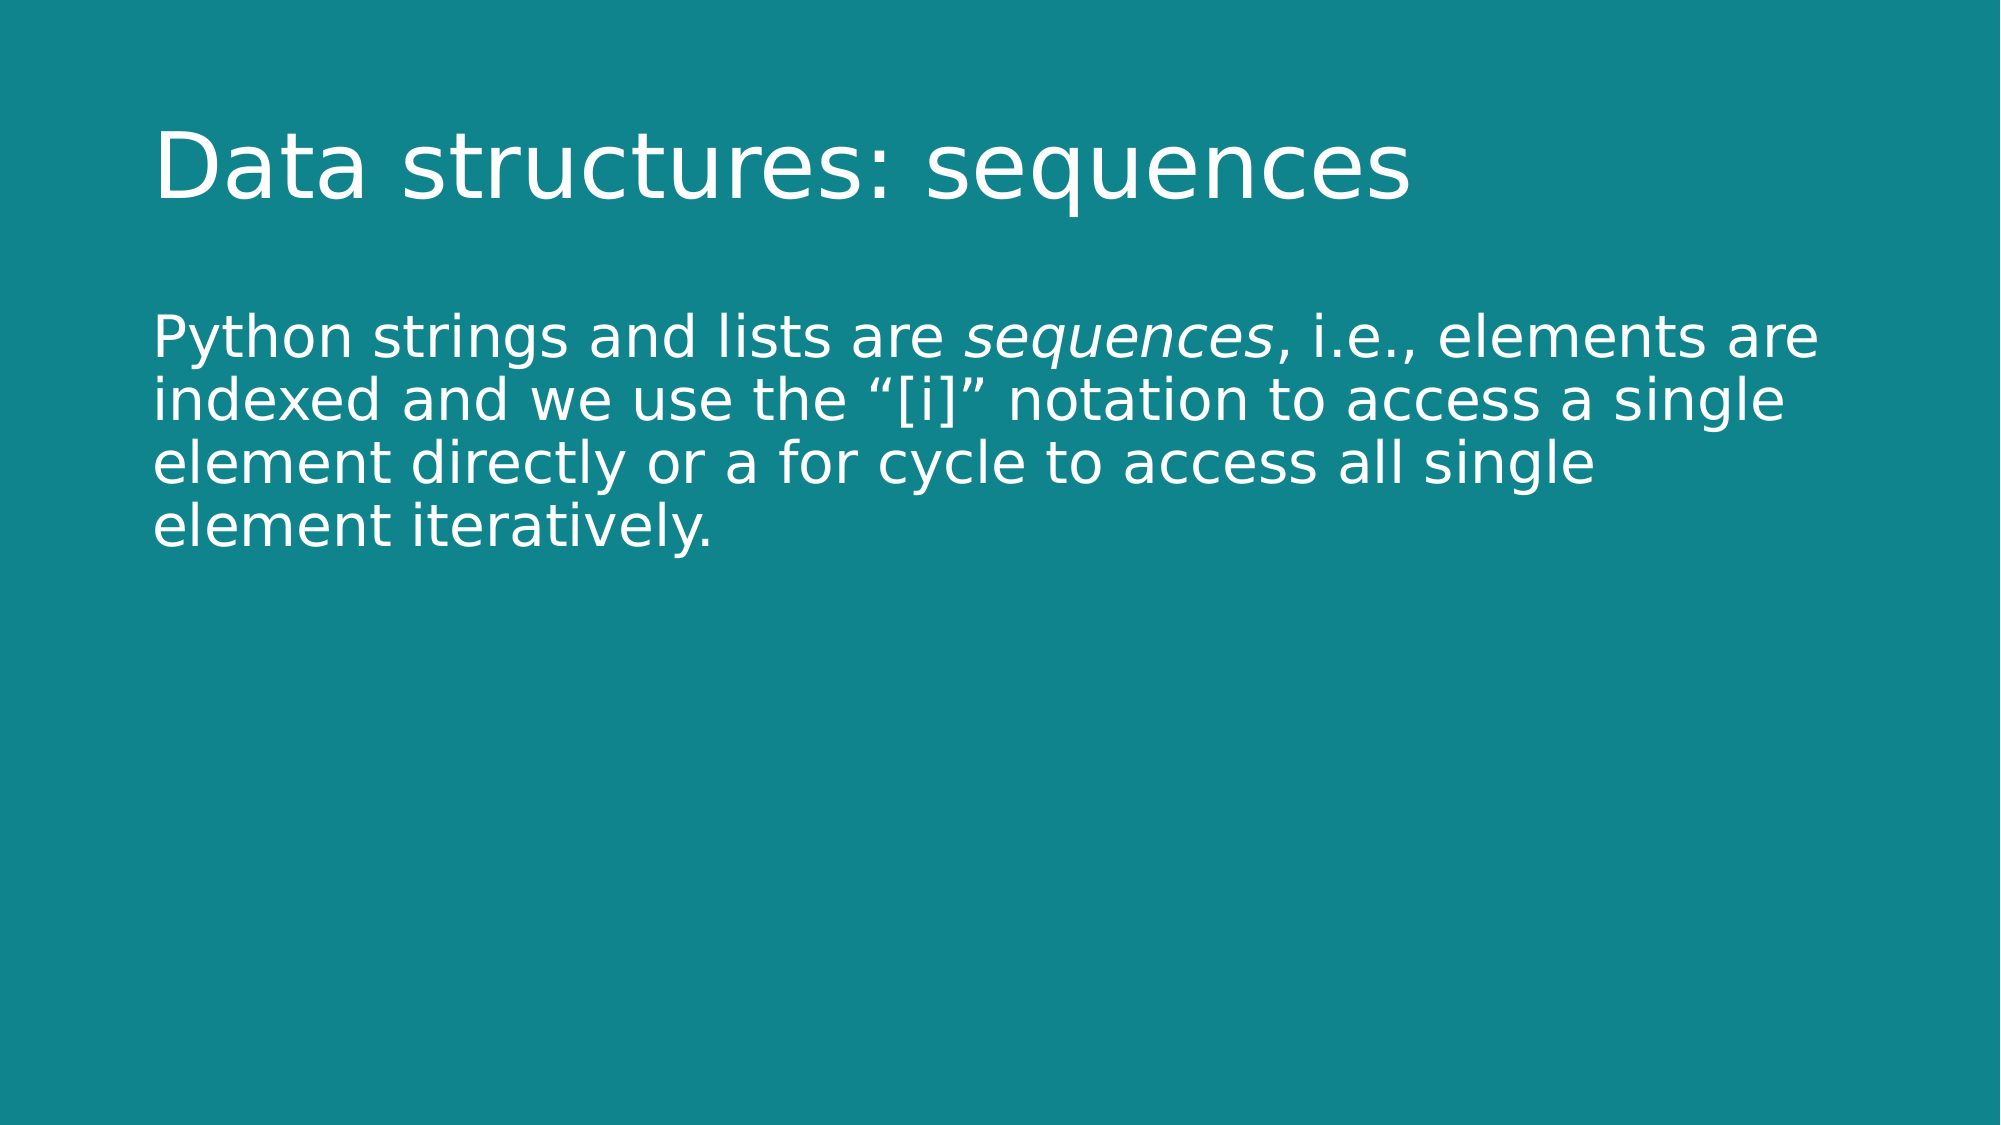

# Data structures: sequences
Python strings and lists are sequences, i.e., elements are indexed and we use the “[i]” notation to access a single element directly or a for cycle to access all single element iteratively.